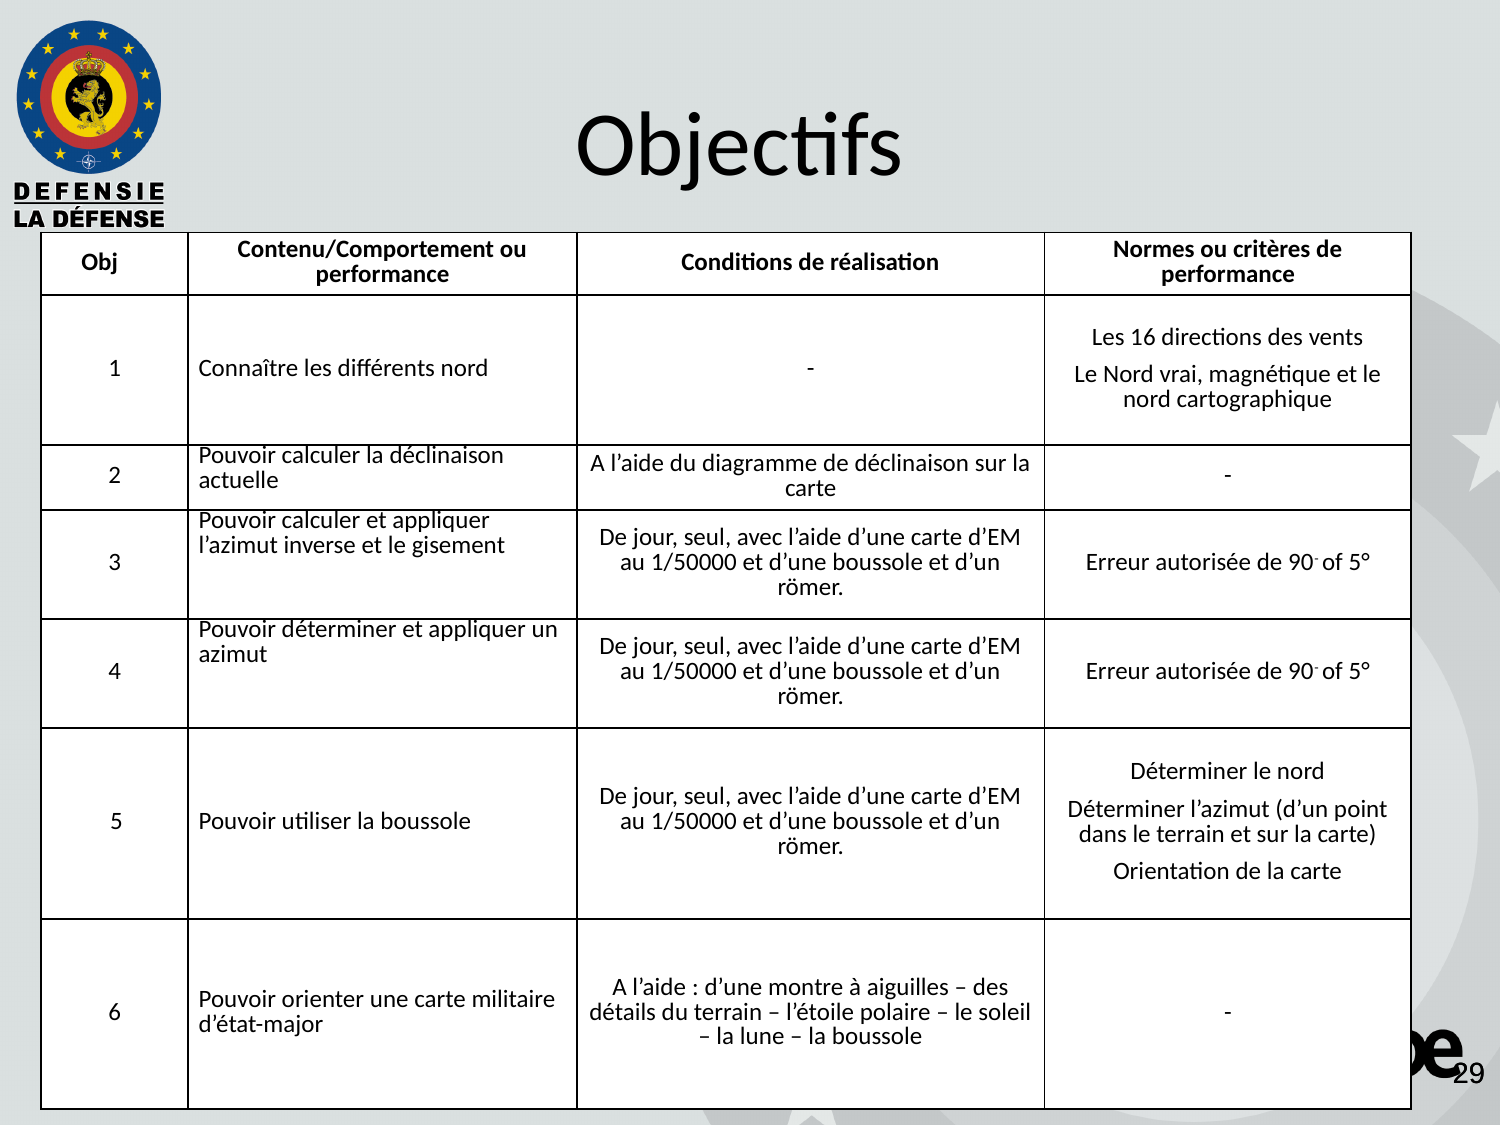

Objectifs
| Obj | Contenu/Comportement ou performance | Conditions de réalisation | Normes ou critères de performance |
| --- | --- | --- | --- |
| 1 | Connaître les différents nord | - | Les 16 directions des vents Le Nord vrai, magnétique et le nord cartographique |
| 2 | Pouvoir calculer la déclinaison actuelle | A l’aide du diagramme de déclinaison sur la carte | - |
| 3 | Pouvoir calculer et appliquer l’azimut inverse et le gisement | De jour, seul, avec l’aide d’une carte d’EM au 1/50000 et d’une boussole et d’un römer. | Erreur autorisée de 90- of 5° |
| 4 | Pouvoir déterminer et appliquer un azimut | De jour, seul, avec l’aide d’une carte d’EM au 1/50000 et d’une boussole et d’un römer. | Erreur autorisée de 90- of 5° |
| 5 | Pouvoir utiliser la boussole | De jour, seul, avec l’aide d’une carte d’EM au 1/50000 et d’une boussole et d’un römer. | Déterminer le nord Déterminer l’azimut (d’un point dans le terrain et sur la carte) Orientation de la carte |
| 6 | Pouvoir orienter une carte militaire d’état-major | A l’aide : d’une montre à aiguilles – des détails du terrain – l’étoile polaire – le soleil – la lune – la boussole | - |
29
29